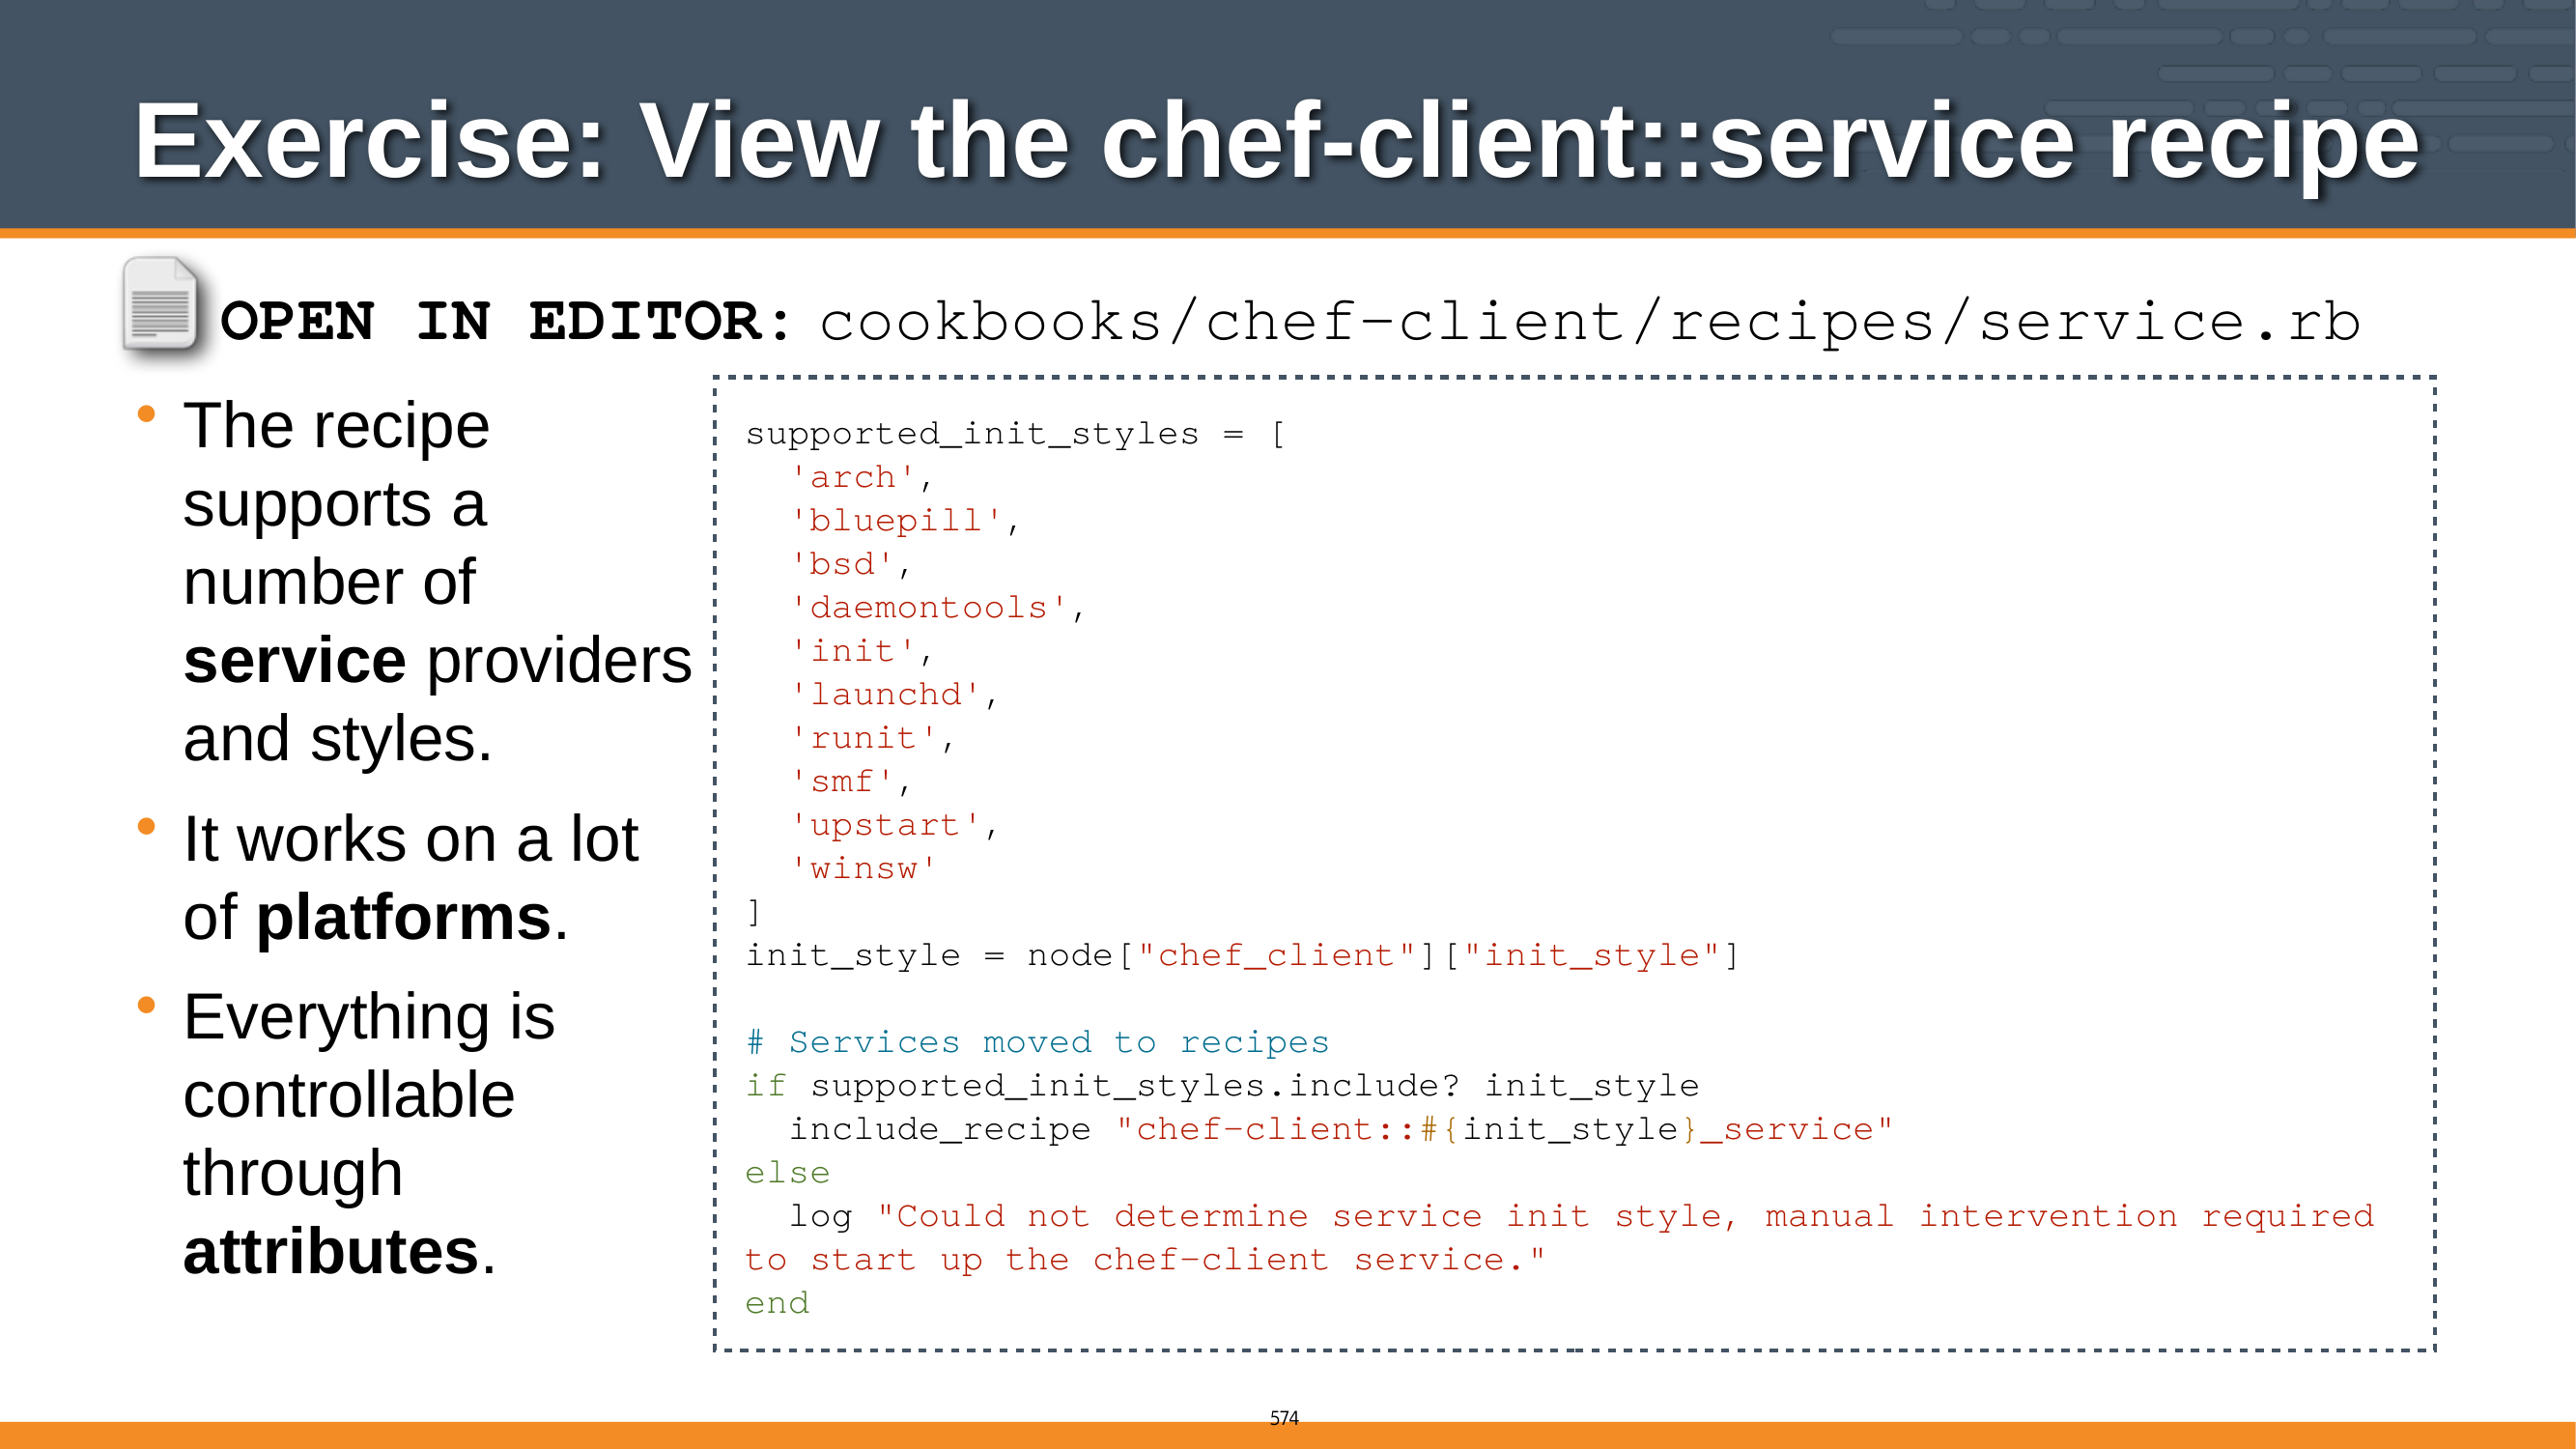

# Exercise: View the chef-client::service recipe
cookbooks/chef-client/recipes/service.rb
OPEN IN EDITOR:
supported_init_styles = [
  'arch',
  'bluepill',
  'bsd',
  'daemontools',
  'init',
  'launchd',
  'runit',
  'smf',
  'upstart',
  'winsw'
]
init_style = node["chef_client"]["init_style"]

# Services moved to recipes
if supported_init_styles.include? init_style
  include_recipe "chef-client::#{init_style}_service"
else
  log "Could not determine service init style, manual intervention required to start up the chef-client service."
end
The recipe supports a number of service providers and styles.
It works on a lot of platforms.
Everything is controllable through attributes.
574